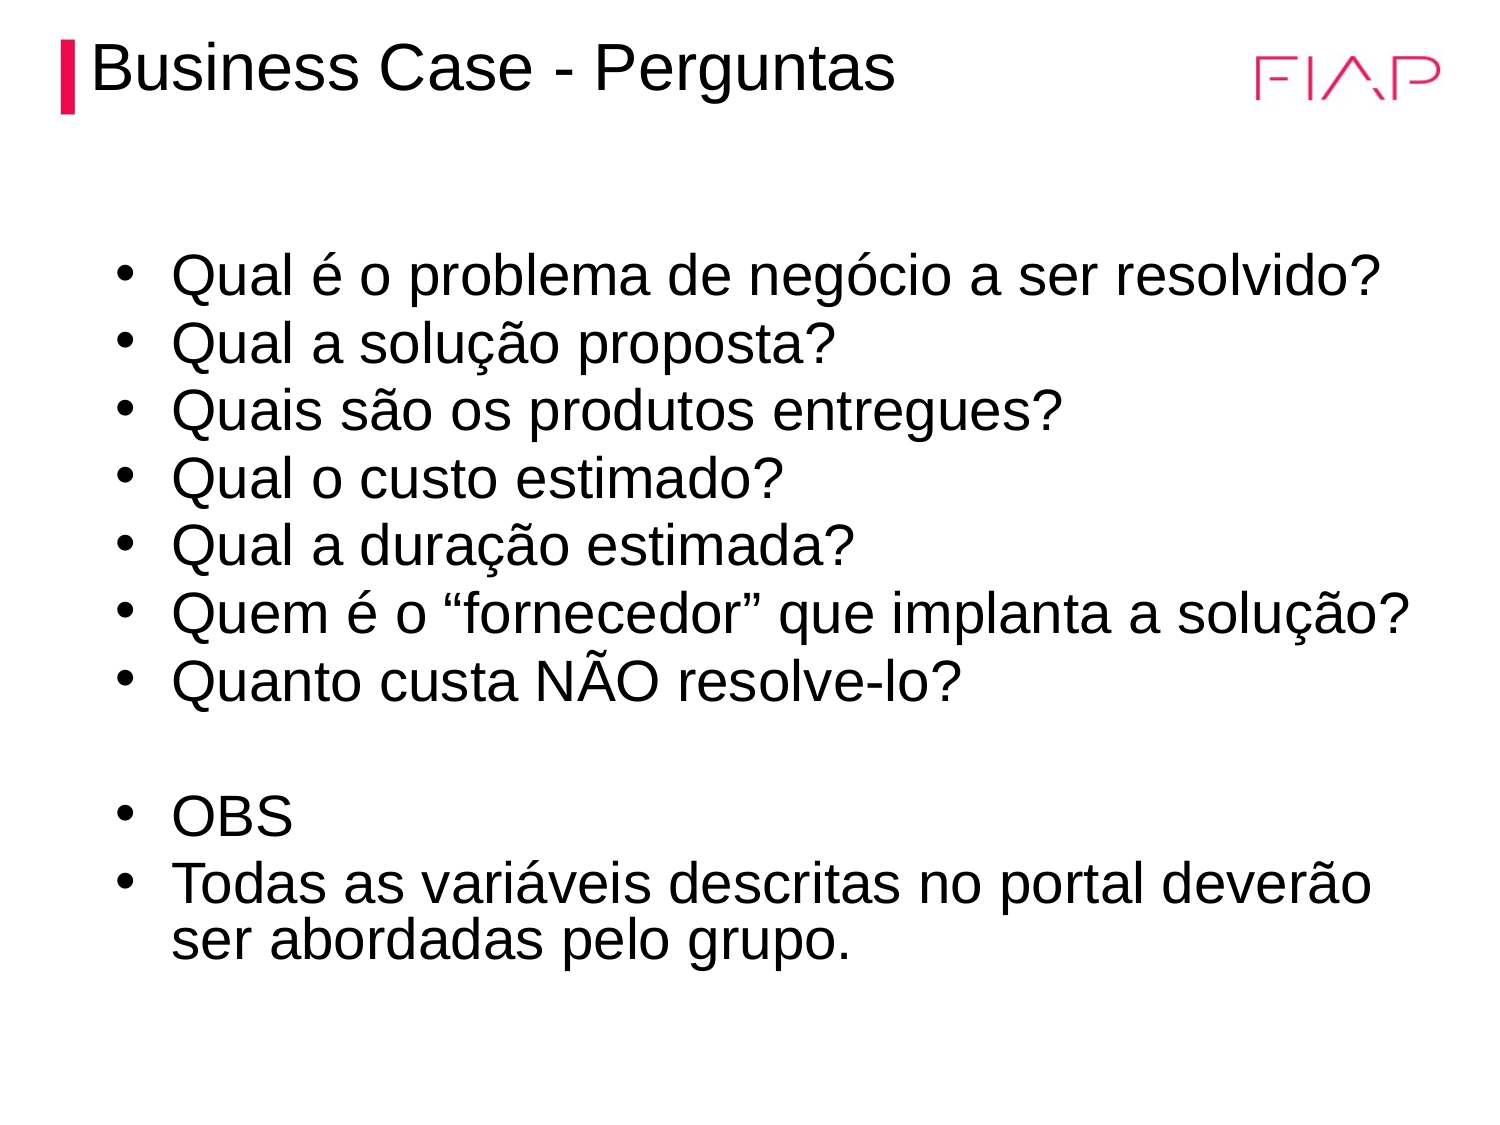

# Business Case - Perguntas

Qual é o problema de negócio a ser resolvido?
Qual a solução proposta?
Quais são os produtos entregues?
Qual o custo estimado?
Qual a duração estimada?
Quem é o “fornecedor” que implanta a solução?
Quanto custa NÃO resolve-lo?

OBS
Todas as variáveis descritas no portal deverão ser abordadas pelo grupo.